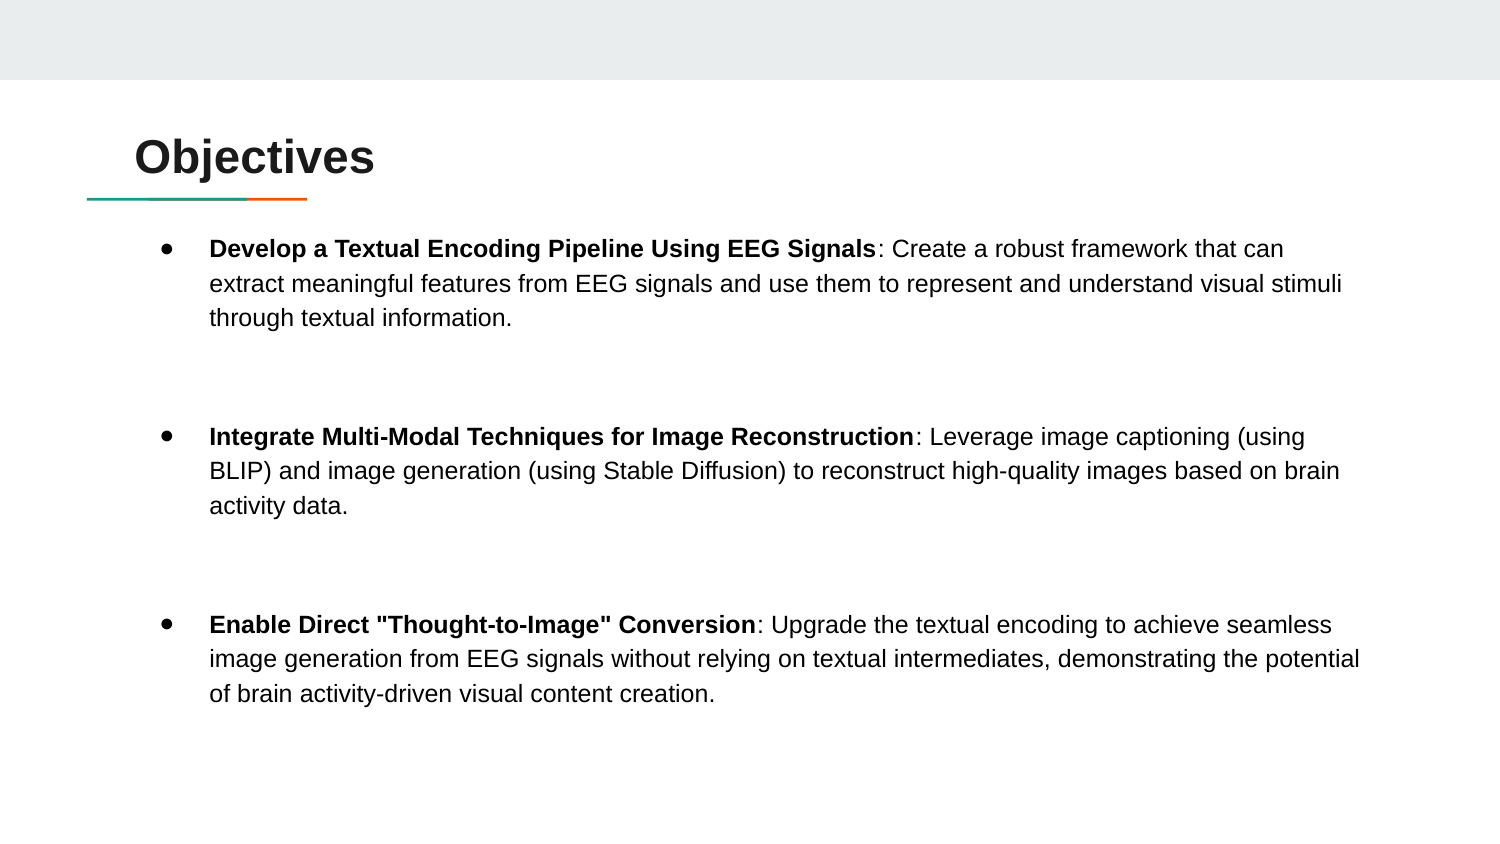

# Objectives
Develop a Textual Encoding Pipeline Using EEG Signals: Create a robust framework that can extract meaningful features from EEG signals and use them to represent and understand visual stimuli through textual information.

Integrate Multi-Modal Techniques for Image Reconstruction: Leverage image captioning (using BLIP) and image generation (using Stable Diffusion) to reconstruct high-quality images based on brain activity data.

Enable Direct "Thought-to-Image" Conversion: Upgrade the textual encoding to achieve seamless image generation from EEG signals without relying on textual intermediates, demonstrating the potential of brain activity-driven visual content creation.